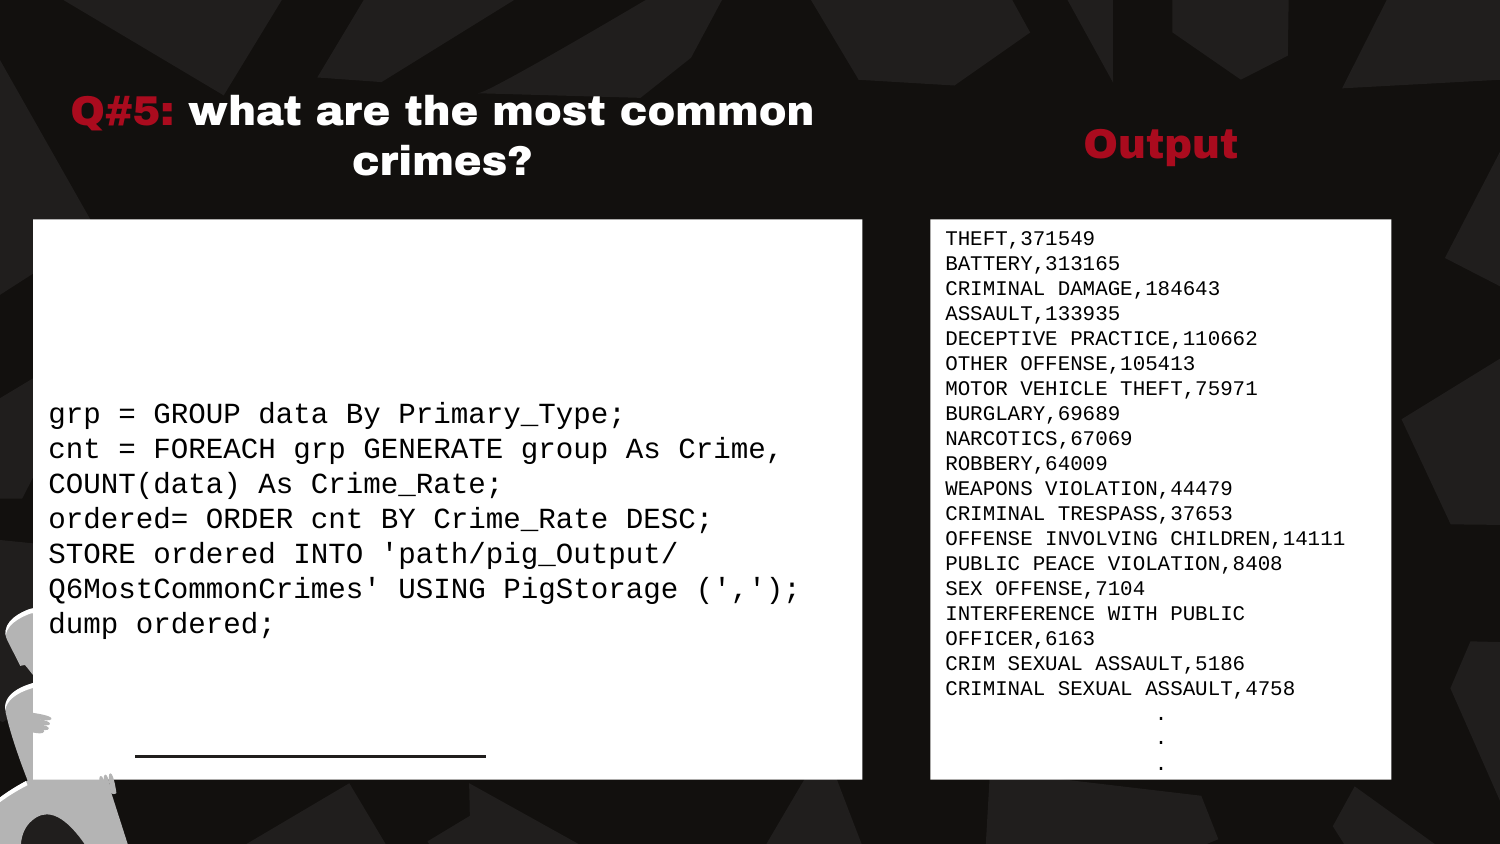

# Q#5: what are the most common crimes?
Output

grp = GROUP data By Primary_Type;
cnt = FOREACH grp GENERATE group As Crime, COUNT(data) As Crime_Rate;
ordered= ORDER cnt BY Crime_Rate DESC;
STORE ordered INTO 'path/pig_Output/ Q6MostCommonCrimes' USING PigStorage (',');
dump ordered;
THEFT,371549
BATTERY,313165
CRIMINAL DAMAGE,184643
ASSAULT,133935
DECEPTIVE PRACTICE,110662
OTHER OFFENSE,105413
MOTOR VEHICLE THEFT,75971
BURGLARY,69689
NARCOTICS,67069
ROBBERY,64009
WEAPONS VIOLATION,44479
CRIMINAL TRESPASS,37653
OFFENSE INVOLVING CHILDREN,14111
PUBLIC PEACE VIOLATION,8408
SEX OFFENSE,7104
INTERFERENCE WITH PUBLIC OFFICER,6163
CRIM SEXUAL ASSAULT,5186
CRIMINAL SEXUAL ASSAULT,4758
.
.
.